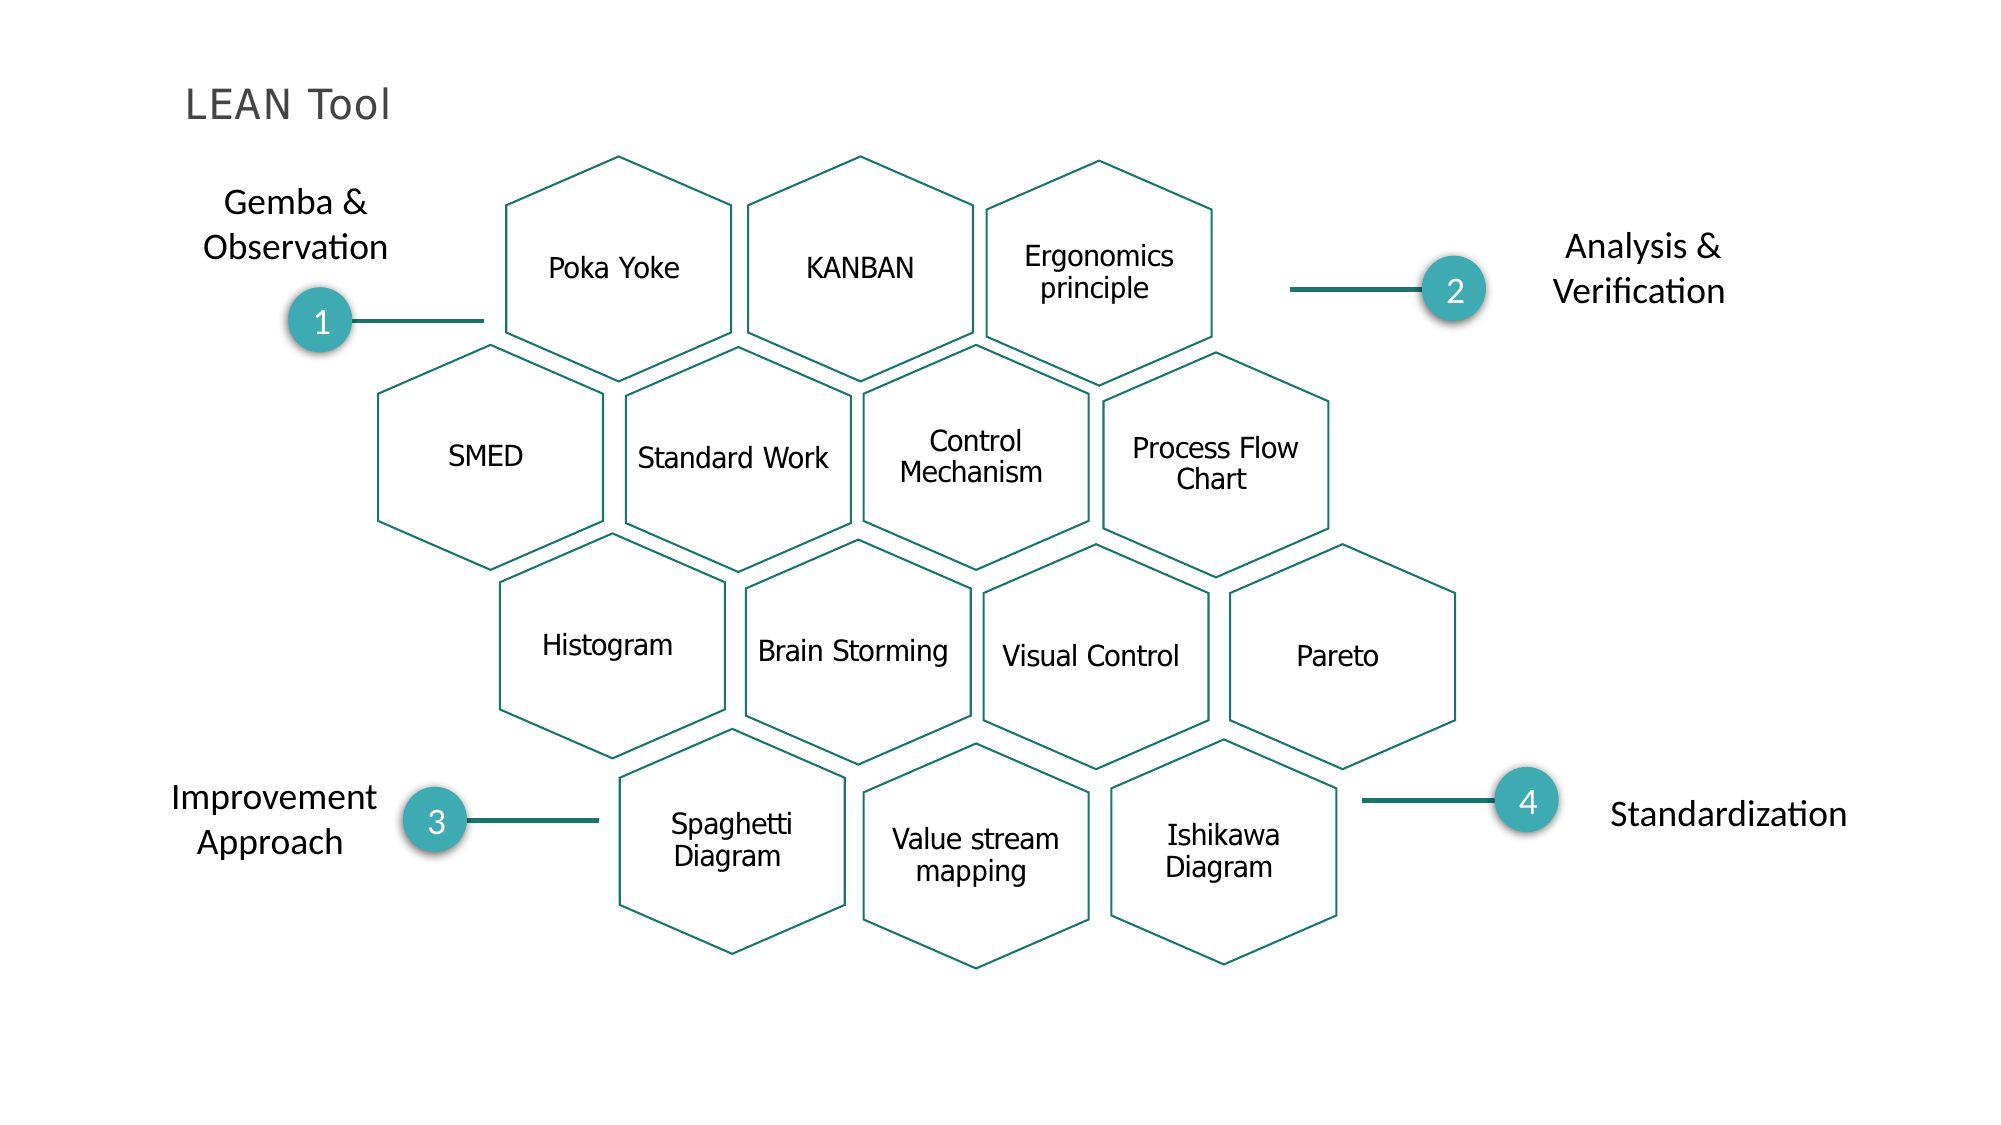

LEAN Tool
Poka Yoke
KANBAN
Ergonomics principle
SMED
Control Mechanism
Standard Work
Process Flow Chart
Histogram
Brain Storming
Visual Control
Pareto
Spaghetti Diagram
Ishikawa Diagram
Value stream mapping
Gemba & Observation
Analysis & Verification
2
1
Improvement Approach
4
Standardization
3